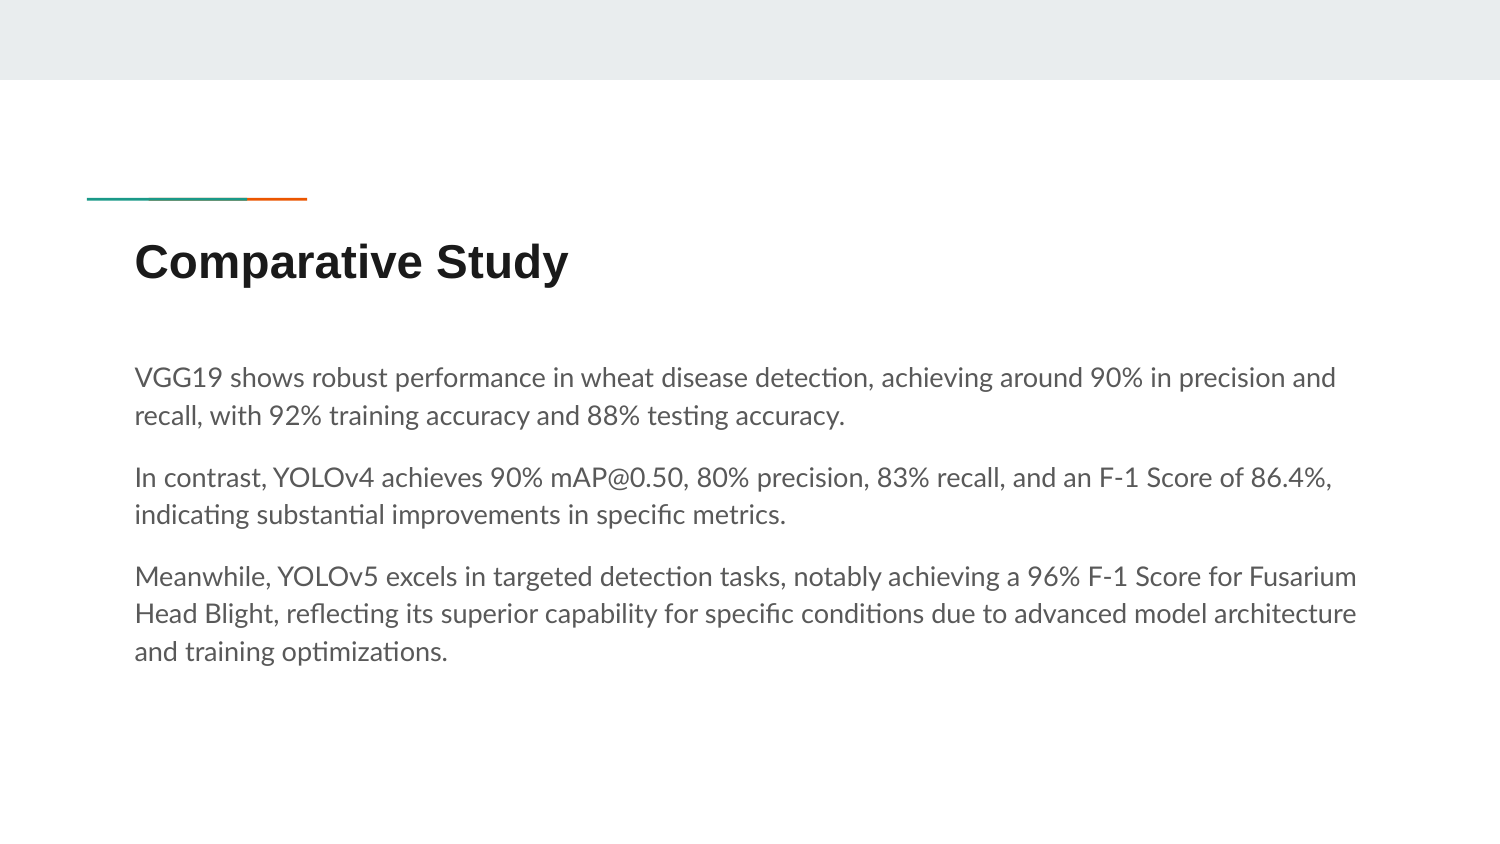

# Comparative Study
VGG19 shows robust performance in wheat disease detection, achieving around 90% in precision and recall, with 92% training accuracy and 88% testing accuracy.
In contrast, YOLOv4 achieves 90% mAP@0.50, 80% precision, 83% recall, and an F-1 Score of 86.4%, indicating substantial improvements in specific metrics.
Meanwhile, YOLOv5 excels in targeted detection tasks, notably achieving a 96% F-1 Score for Fusarium Head Blight, reflecting its superior capability for specific conditions due to advanced model architecture and training optimizations.